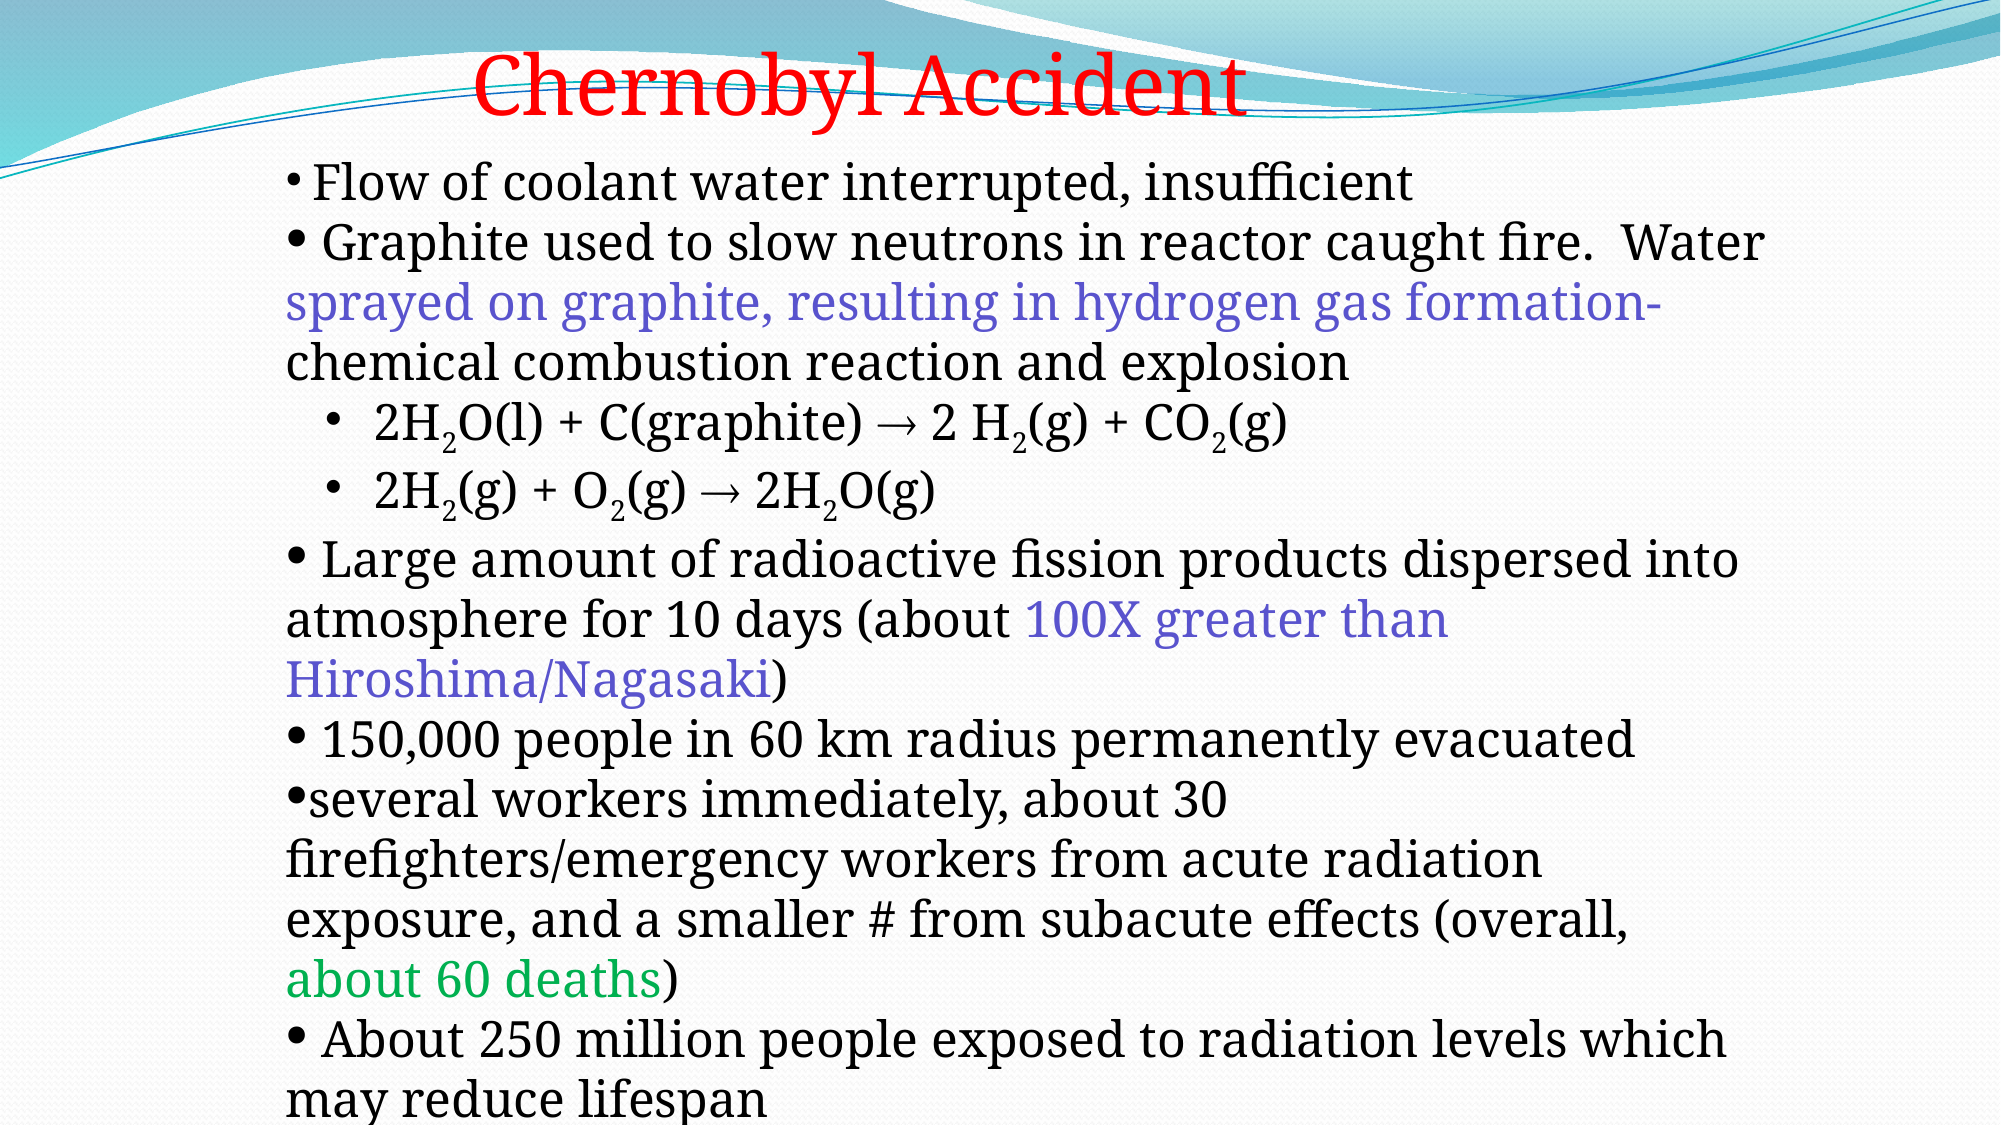

Chernobyl Accident
 Flow of coolant water interrupted, insufficient
 Graphite used to slow neutrons in reactor caught fire.  Water sprayed on graphite, resulting in hydrogen gas formation- chemical combustion reaction and explosion
 2H2O(l) + C(graphite) → 2 H2(g) + CO2(g)
 2H2(g) + O2(g) → 2H2O(g)
 Large amount of radioactive fission products dispersed into atmosphere for 10 days (about 100X greater than Hiroshima/Nagasaki)
 150,000 people in 60 km radius permanently evacuated
several workers immediately, about 30 firefighters/emergency workers from acute radiation exposure, and a smaller # from subacute effects (overall, about 60 deaths)
 About 250 million people exposed to radiation levels which may reduce lifespan